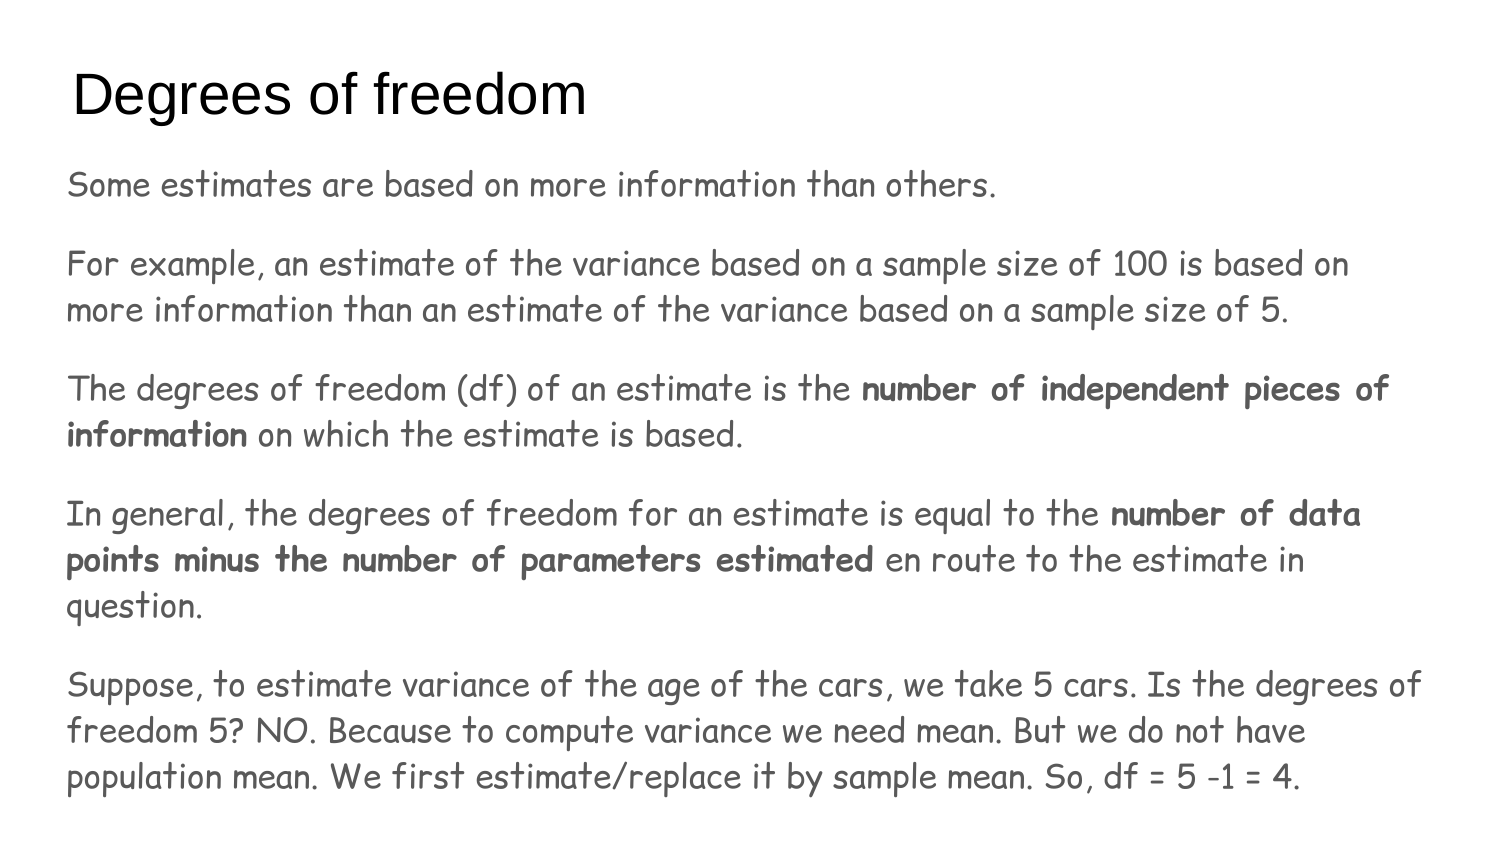

# Degrees of freedom
Some estimates are based on more information than others.
For example, an estimate of the variance based on a sample size of 100 is based on more information than an estimate of the variance based on a sample size of 5.
The degrees of freedom (df) of an estimate is the number of independent pieces of information on which the estimate is based.
In general, the degrees of freedom for an estimate is equal to the number of data points minus the number of parameters estimated en route to the estimate in question.
Suppose, to estimate variance of the age of the cars, we take 5 cars. Is the degrees of freedom 5? NO. Because to compute variance we need mean. But we do not have population mean. We first estimate/replace it by sample mean. So, df = 5 -1 = 4.